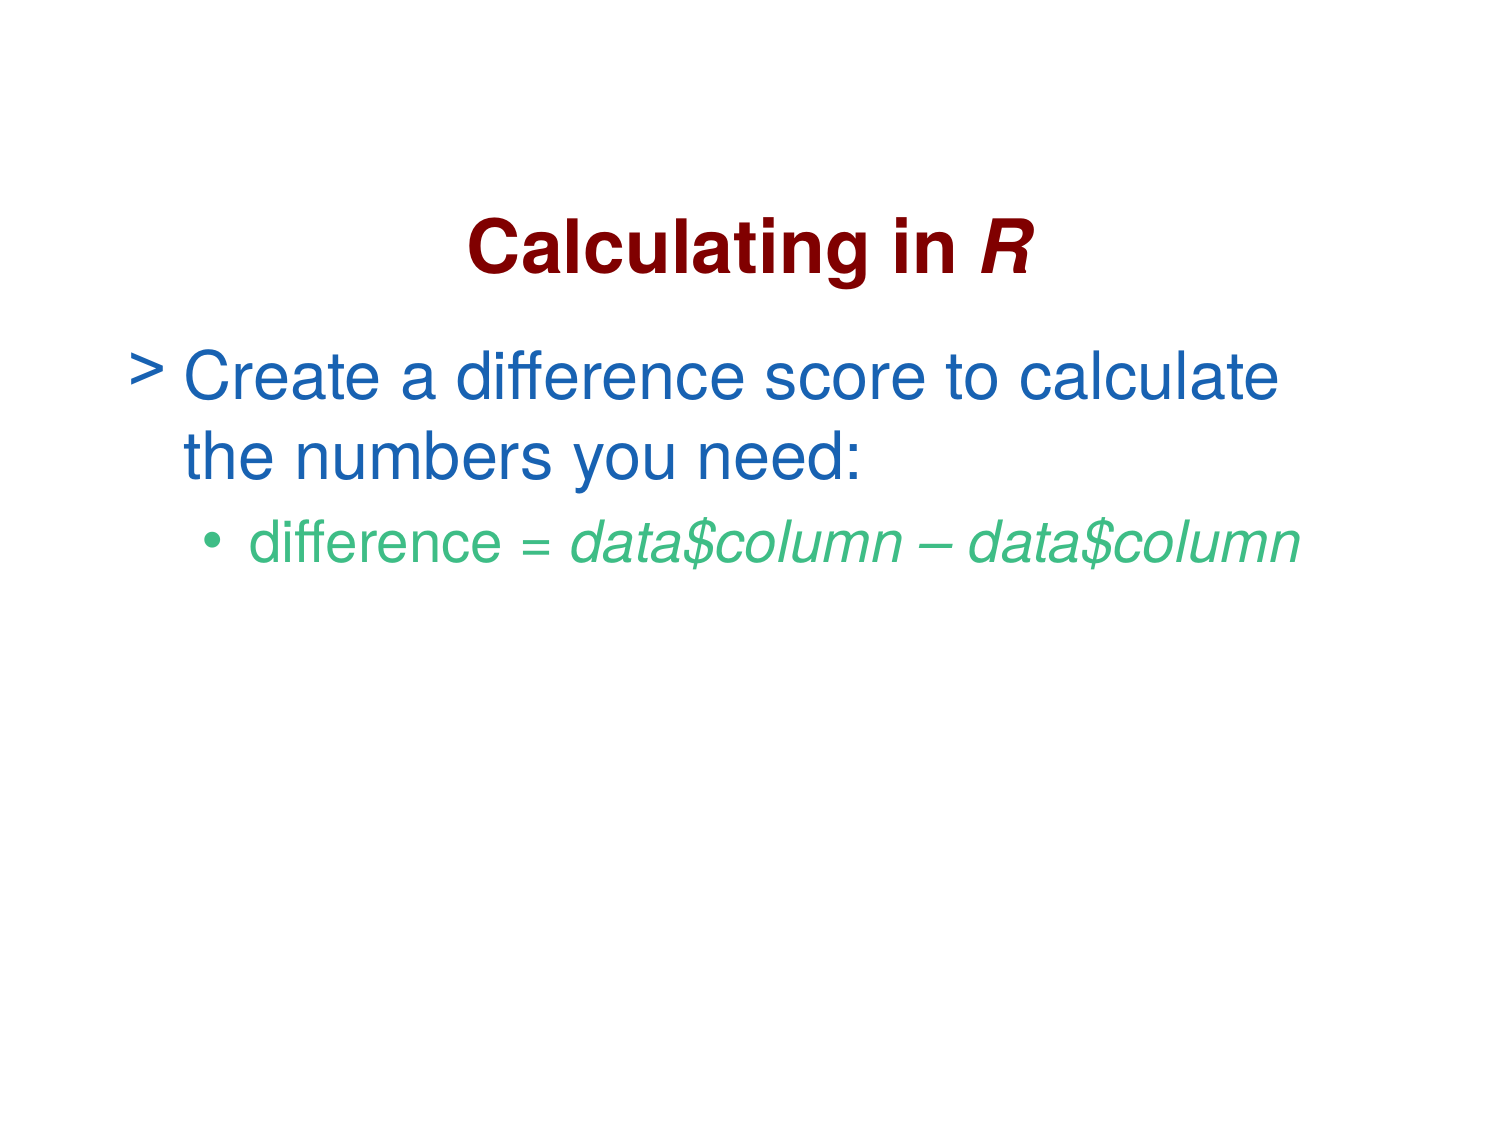

# Calculating in R
Create a difference score to calculate the numbers you need:
difference = data$column – data$column